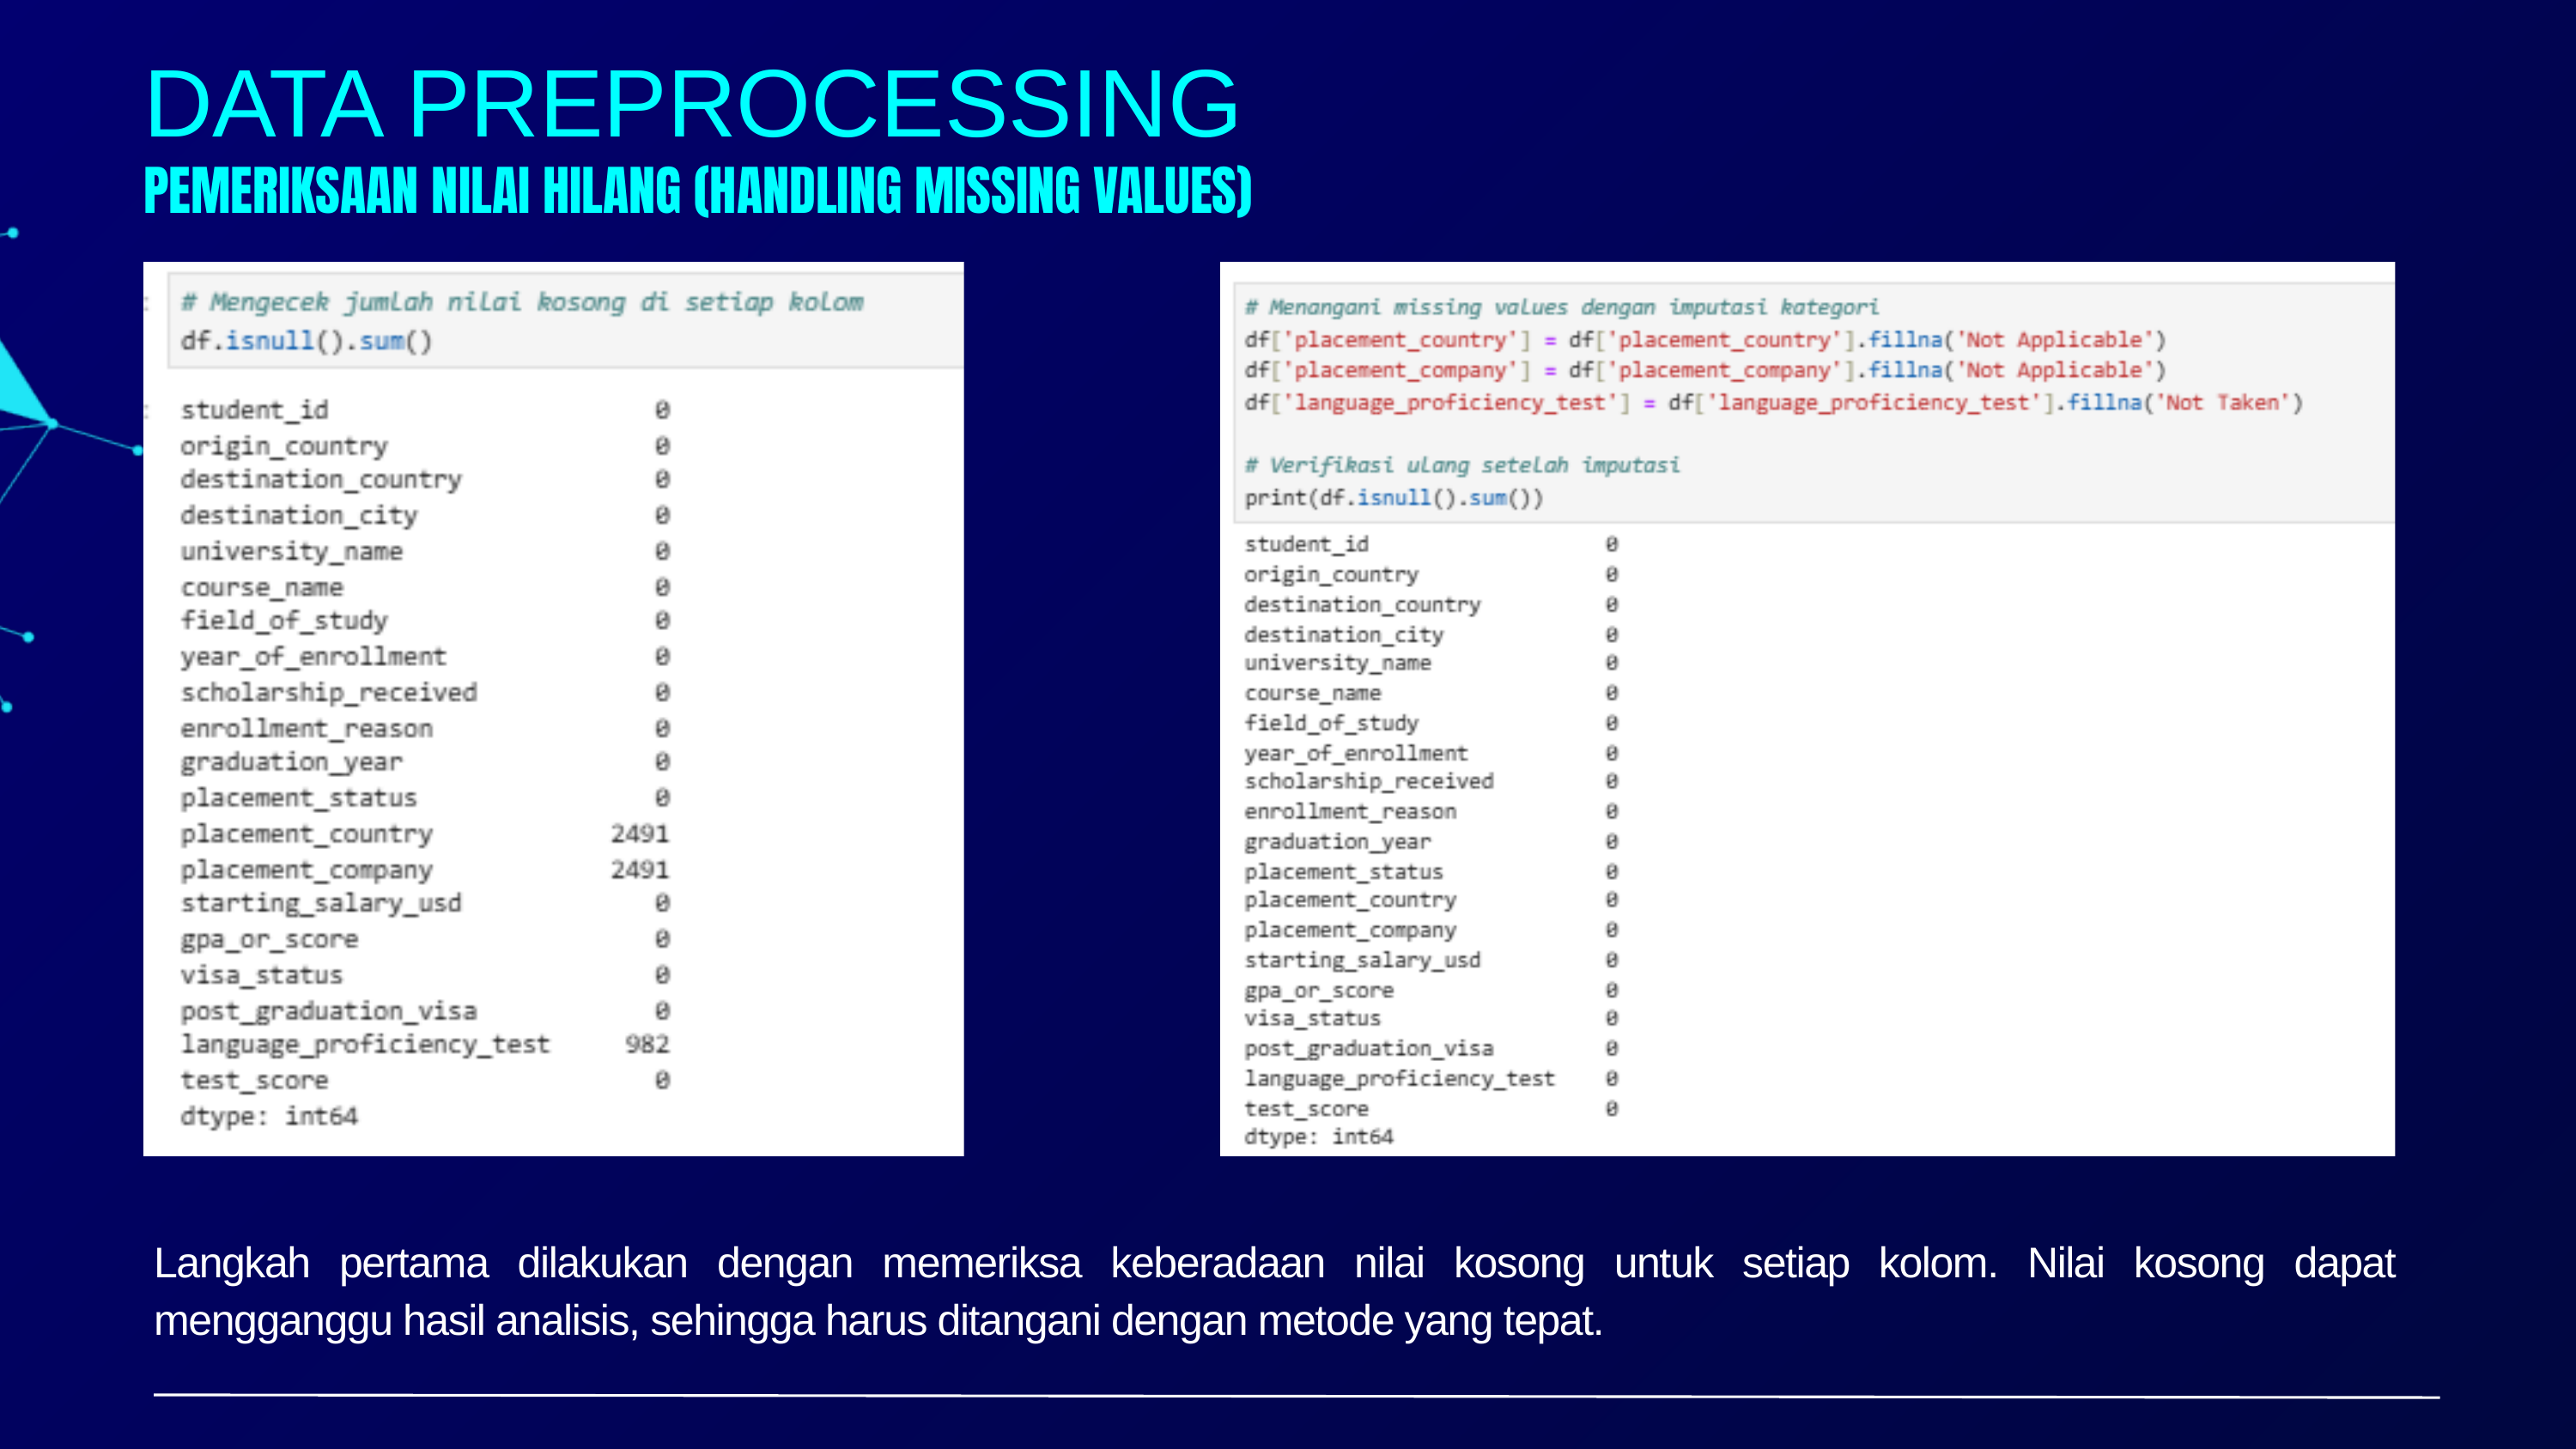

DATA PREPROCESSING
PEMERIKSAAN NILAI HILANG (HANDLING MISSING VALUES)

Langkah pertama dilakukan dengan memeriksa keberadaan nilai kosong untuk setiap kolom. Nilai kosong dapat mengganggu hasil analisis, sehingga harus ditangani dengan metode yang tepat.